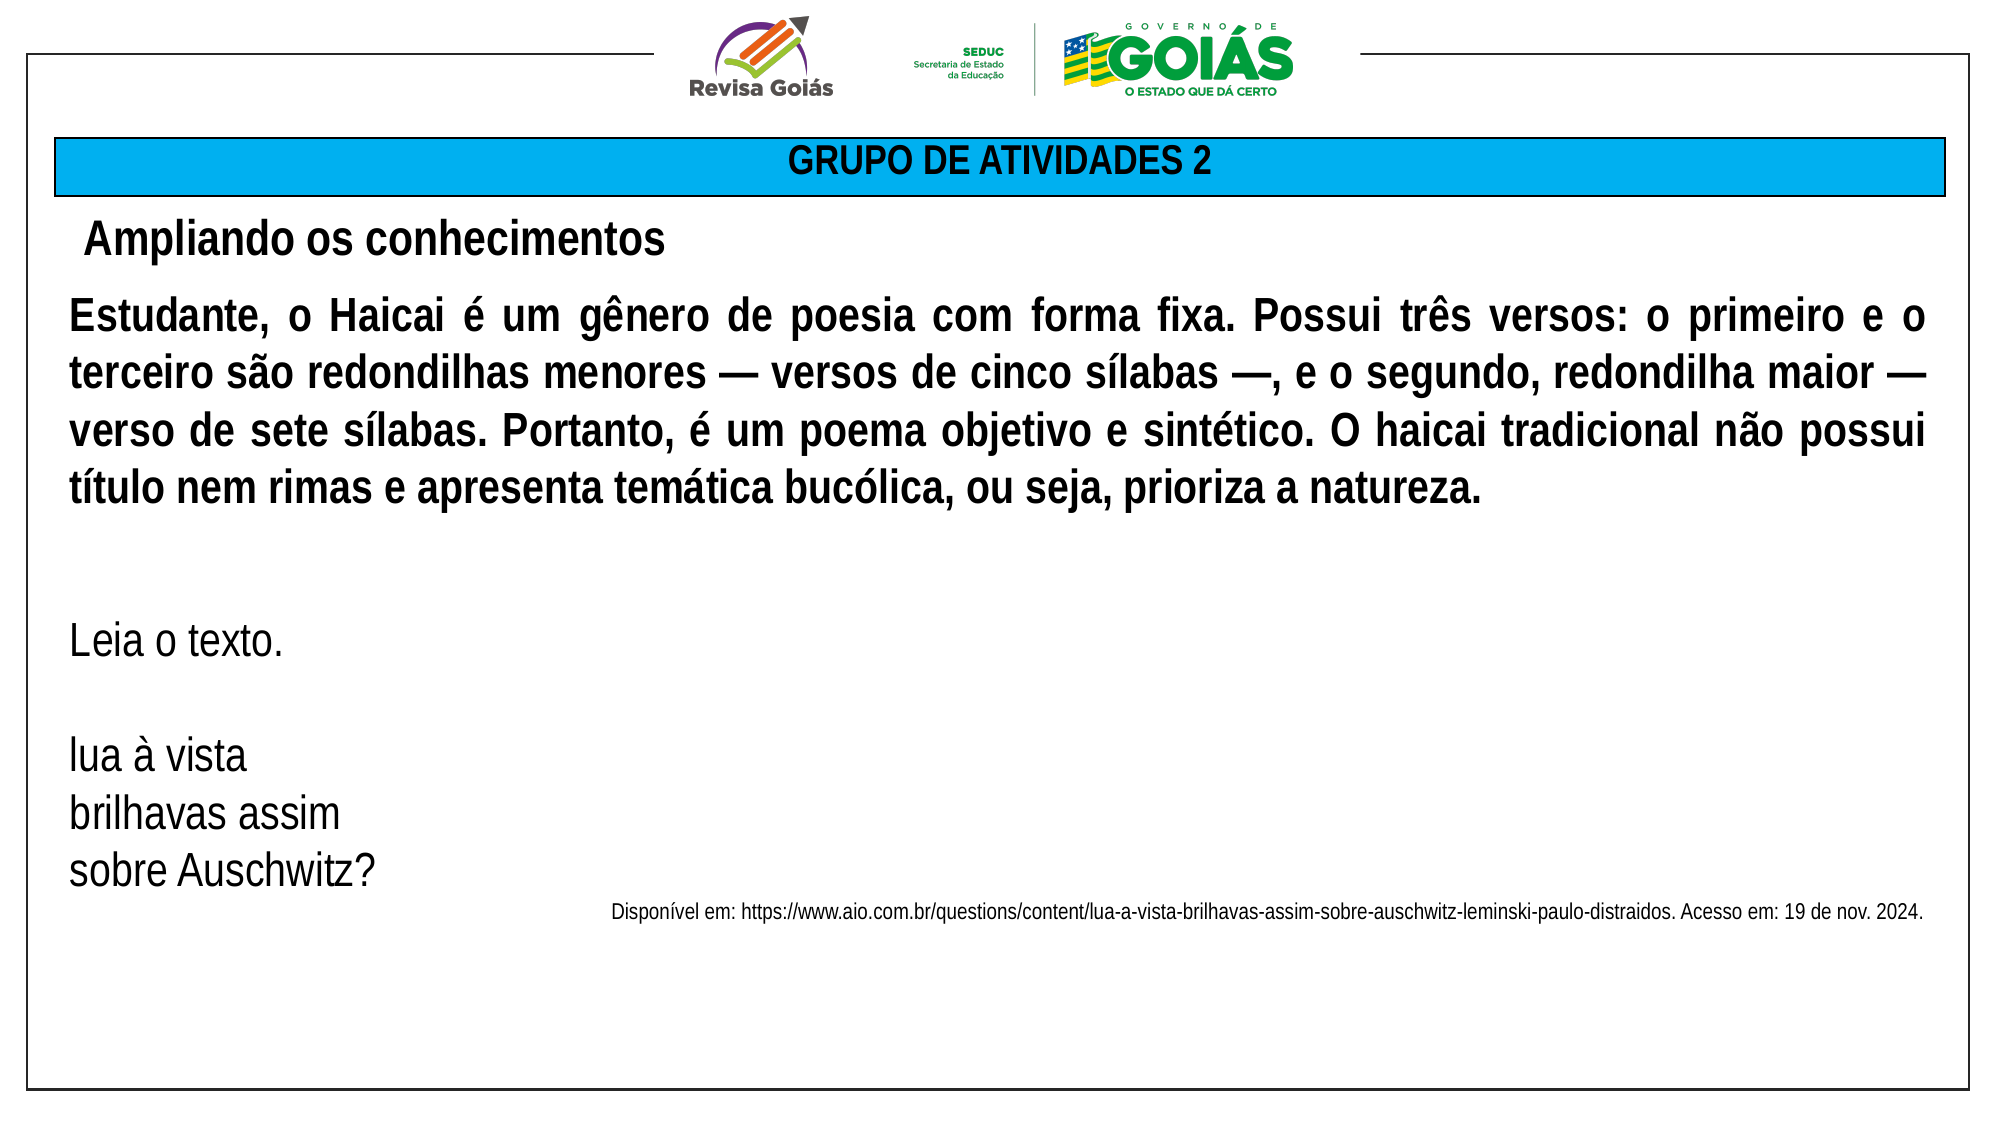

| GRUPO DE ATIVIDADES 2 |
| --- |
Ampliando os conhecimentos
Estudante, o Haicai é um gênero de poesia com forma fixa. Possui três versos: o primeiro e o terceiro são redondilhas menores — versos de cinco sílabas —, e o segundo, redondilha maior — verso de sete sílabas. Portanto, é um poema objetivo e sintético. O haicai tradicional não possui título nem rimas e apresenta temática bucólica, ou seja, prioriza a natureza.
Leia o texto.

lua à vista
brilhavas assim
sobre Auschwitz?
Disponível em: https://www.aio.com.br/questions/content/lua-a-vista-brilhavas-assim-sobre-auschwitz-leminski-paulo-distraidos. Acesso em: 19 de nov. 2024.